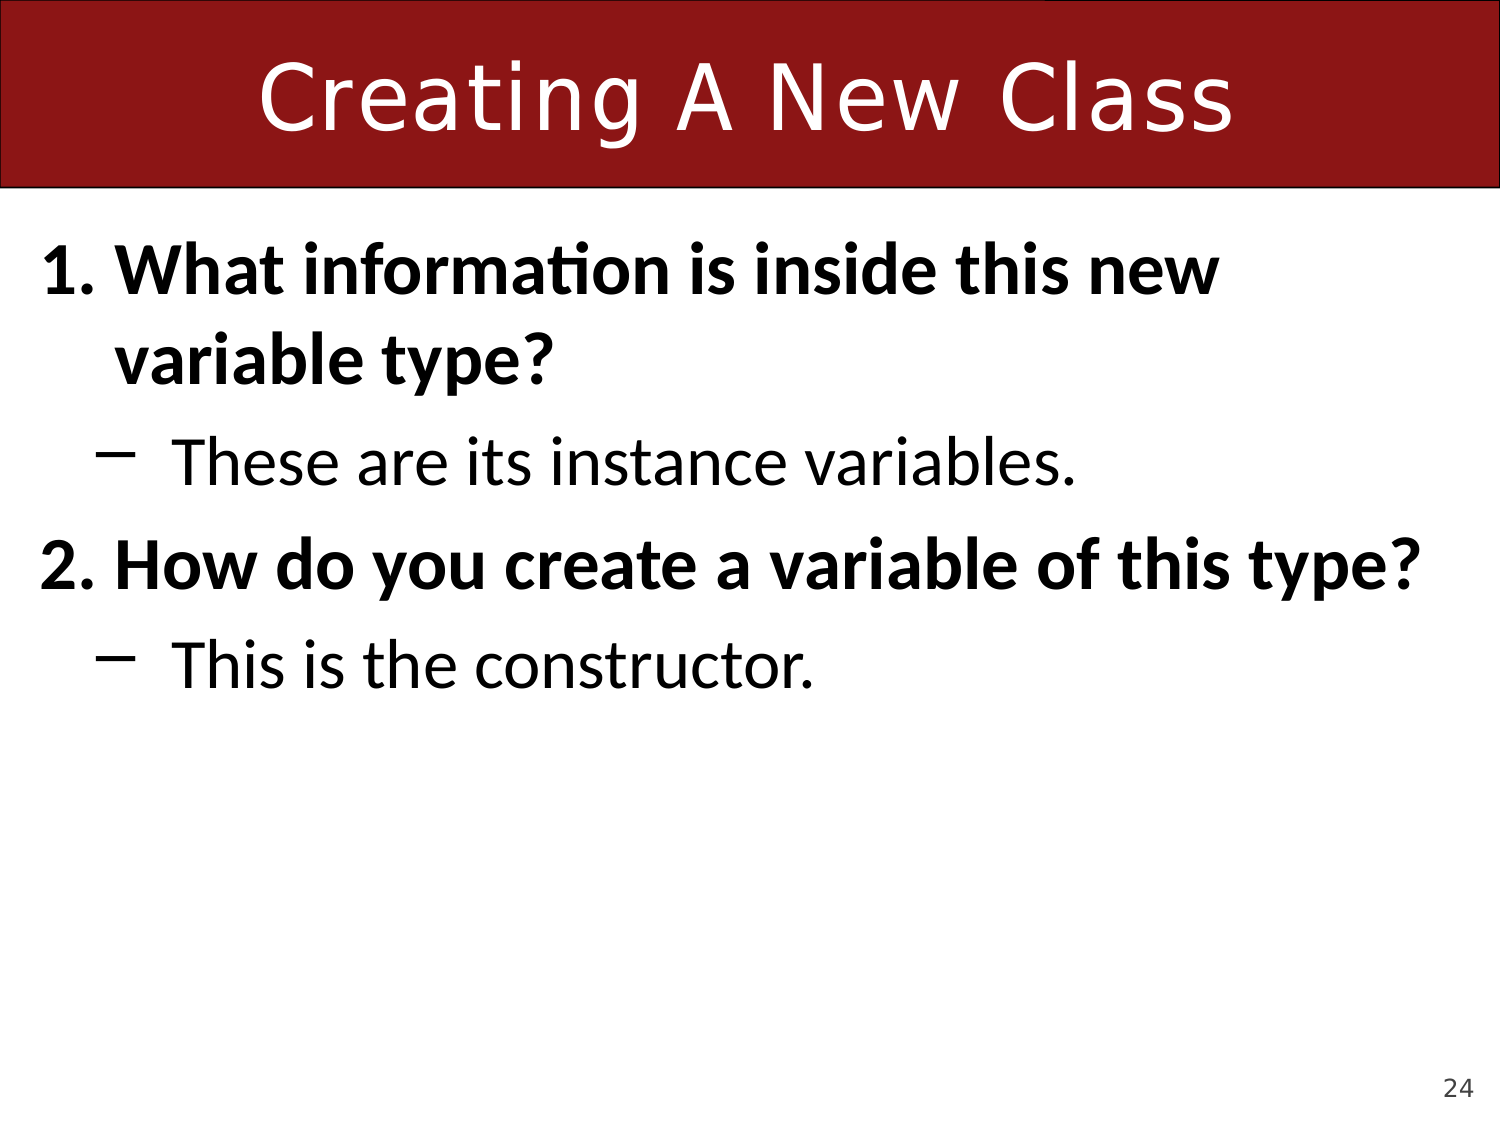

# Creating A New Class
What information is inside this new variable type?
These are its instance variables.
How do you create a variable of this type?
This is the constructor.